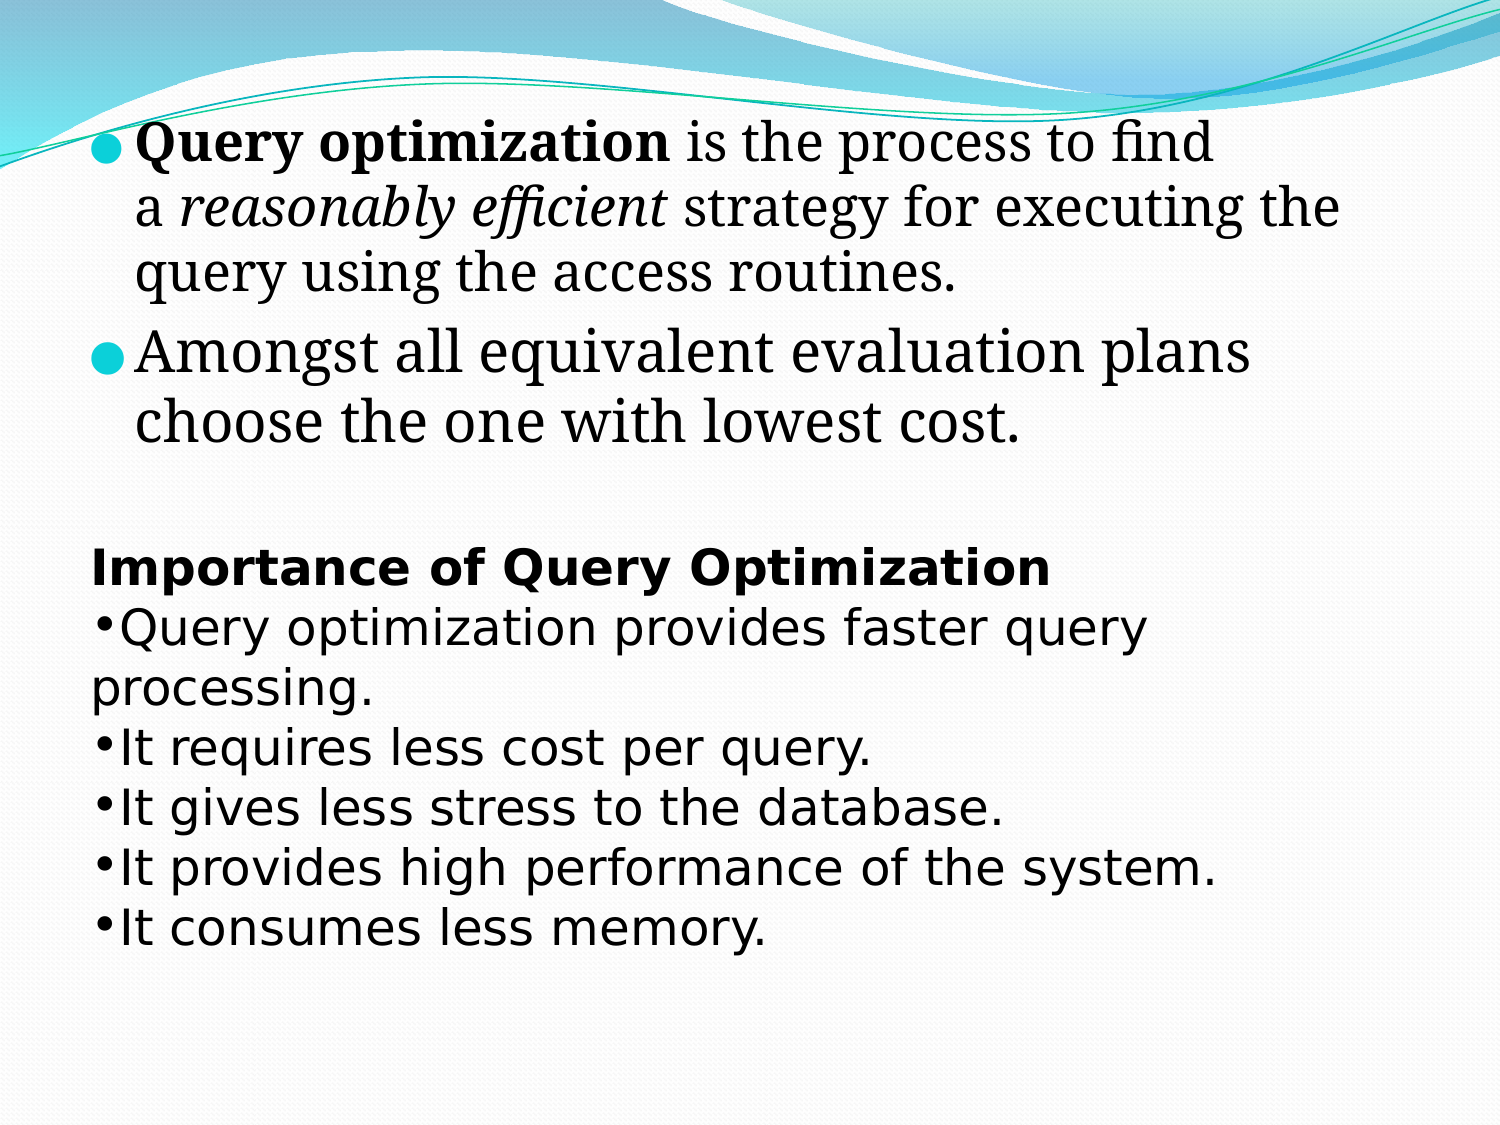

Query optimization is the process to find a reasonably efficient strategy for executing the query using the access routines.
Amongst all equivalent evaluation plans choose the one with lowest cost.

Importance of Query Optimization
Query optimization provides faster query processing.
It requires less cost per query.
It gives less stress to the database.
It provides high performance of the system.
It consumes less memory.